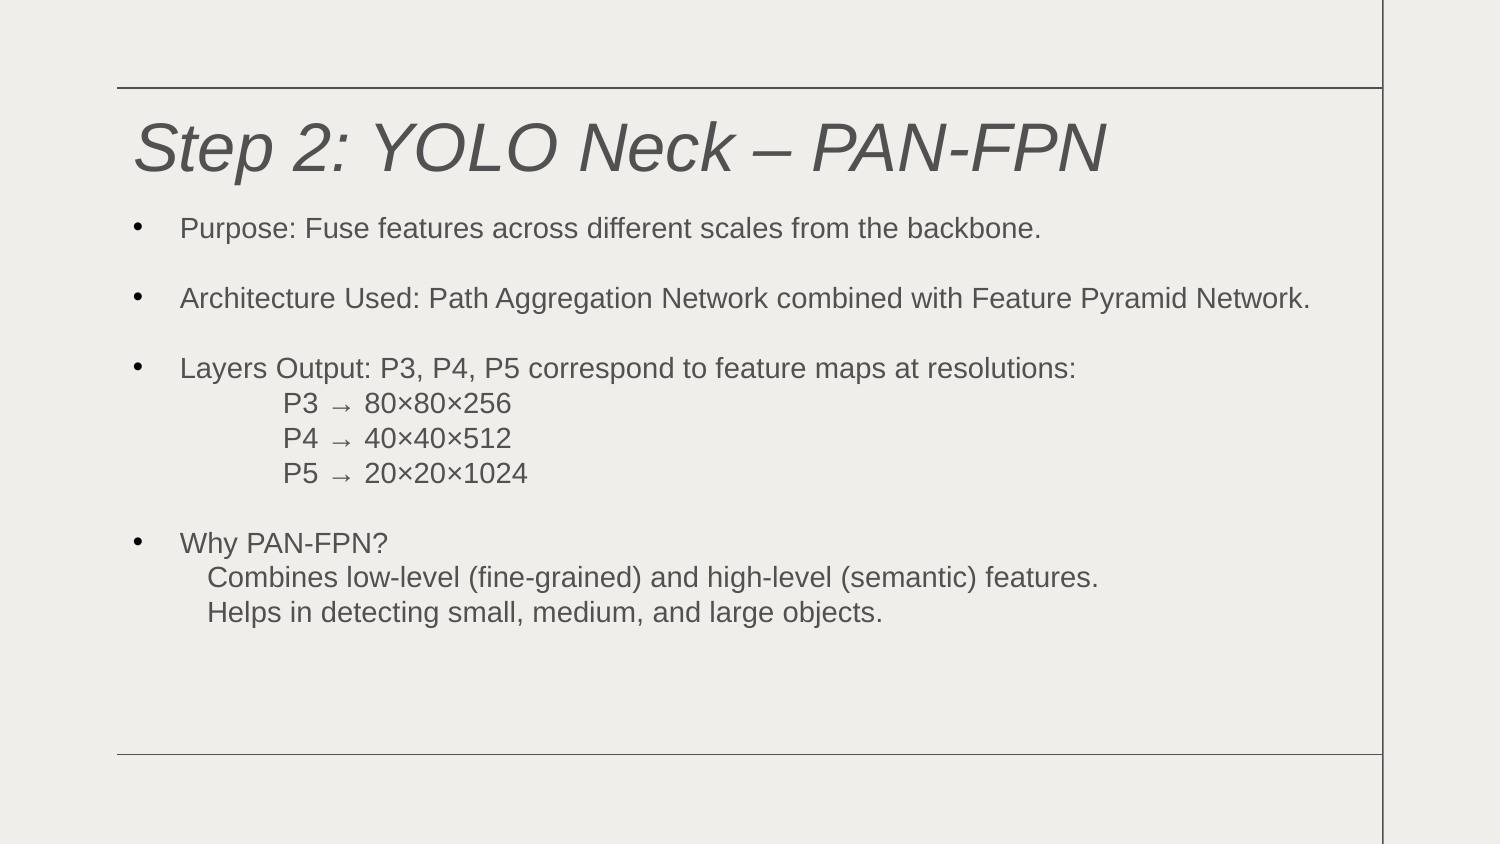

# Step 2: YOLO Neck – PAN-FPN

Purpose: Fuse features across different scales from the backbone.

Architecture Used: Path Aggregation Network combined with Feature Pyramid Network.

Layers Output: P3, P4, P5 correspond to feature maps at resolutions:
	P3 → 80×80×256
	P4 → 40×40×512
	P5 → 20×20×1024

Why PAN-FPN?
         Combines low-level (fine-grained) and high-level (semantic) features.
         Helps in detecting small, medium, and large objects.